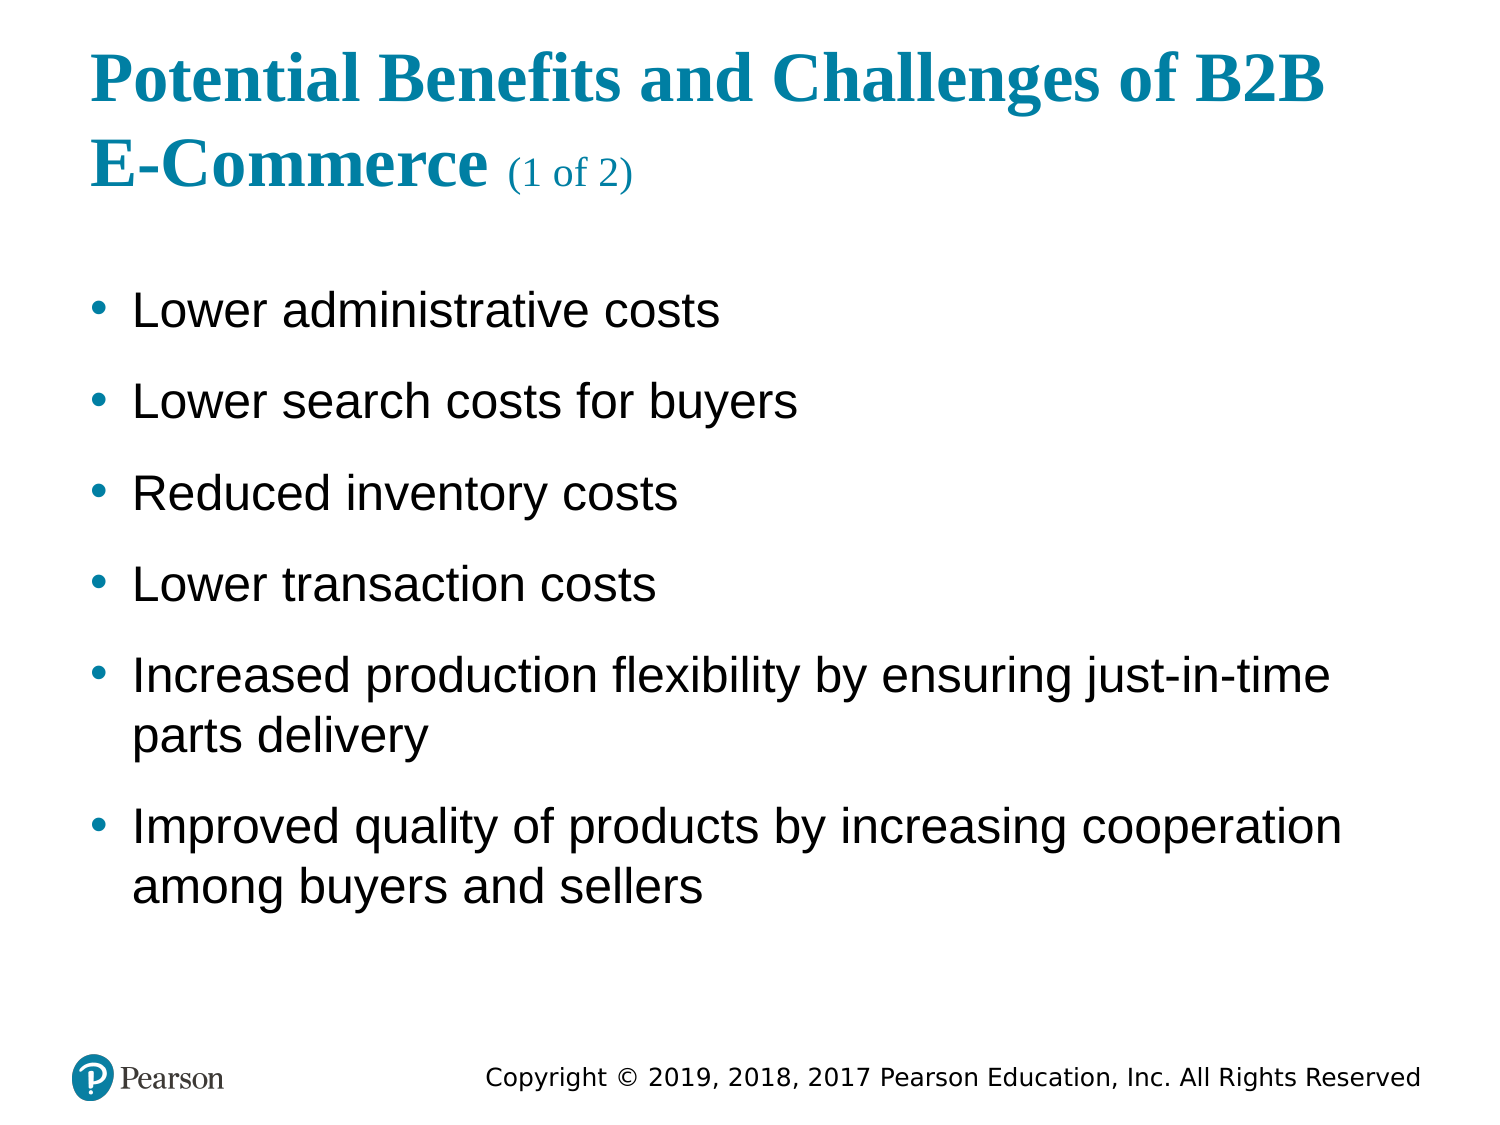

# Potential Benefits and Challenges of B2B E-Commerce (1 of 2)
Lower administrative costs
Lower search costs for buyers
Reduced inventory costs
Lower transaction costs
Increased production flexibility by ensuring just-in-time parts delivery
Improved quality of products by increasing cooperation among buyers and sellers